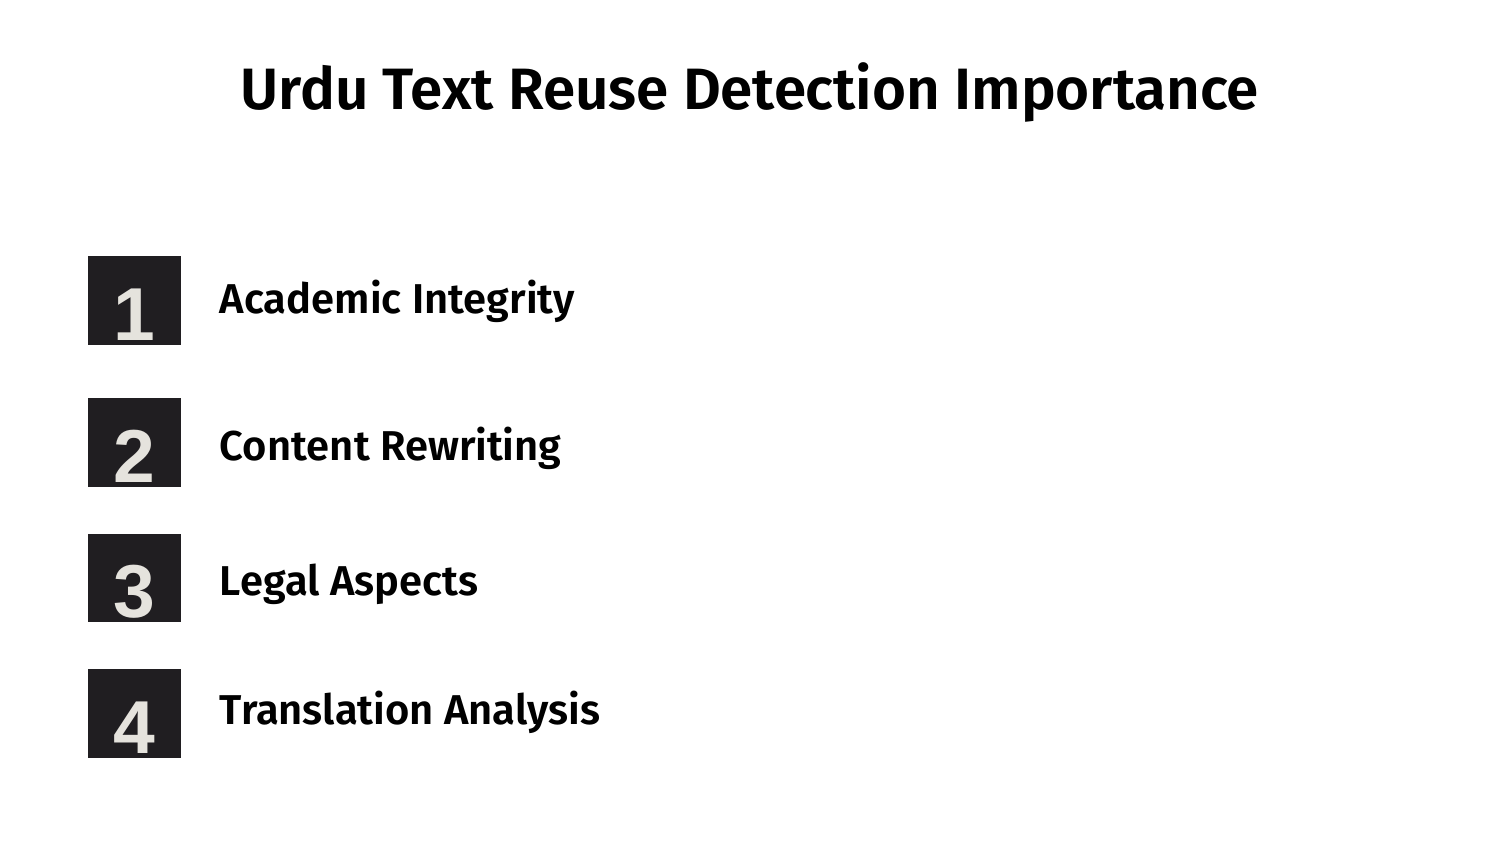

Urdu Text Reuse Detection Importance
1

Academic Integrity
2

Content Rewriting
3

Legal Aspects
4

Translation Analysis